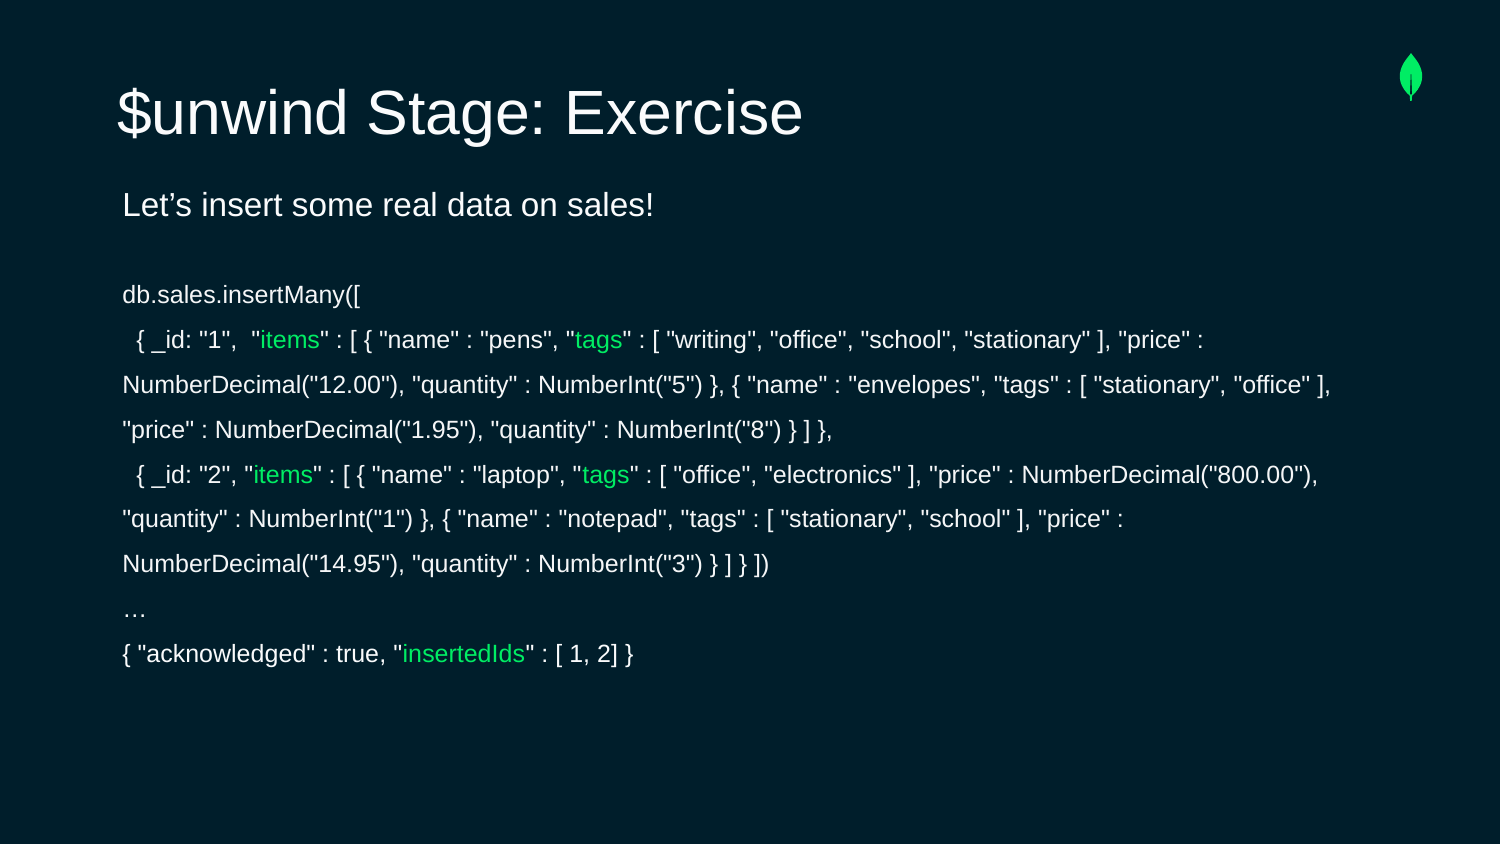

$unwind Stage: Exercise
# Let’s insert some real data on sales!

db.sales.insertMany([
  { _id: "1",  "items" : [ { "name" : "pens", "tags" : [ "writing", "office", "school", "stationary" ], "price" : NumberDecimal("12.00"), "quantity" : NumberInt("5") }, { "name" : "envelopes", "tags" : [ "stationary", "office" ], "price" : NumberDecimal("1.95"), "quantity" : NumberInt("8") } ] },
  { _id: "2", "items" : [ { "name" : "laptop", "tags" : [ "office", "electronics" ], "price" : NumberDecimal("800.00"), "quantity" : NumberInt("1") }, { "name" : "notepad", "tags" : [ "stationary", "school" ], "price" : NumberDecimal("14.95"), "quantity" : NumberInt("3") } ] } ])
…
{ "acknowledged" : true, "insertedIds" : [ 1, 2] }